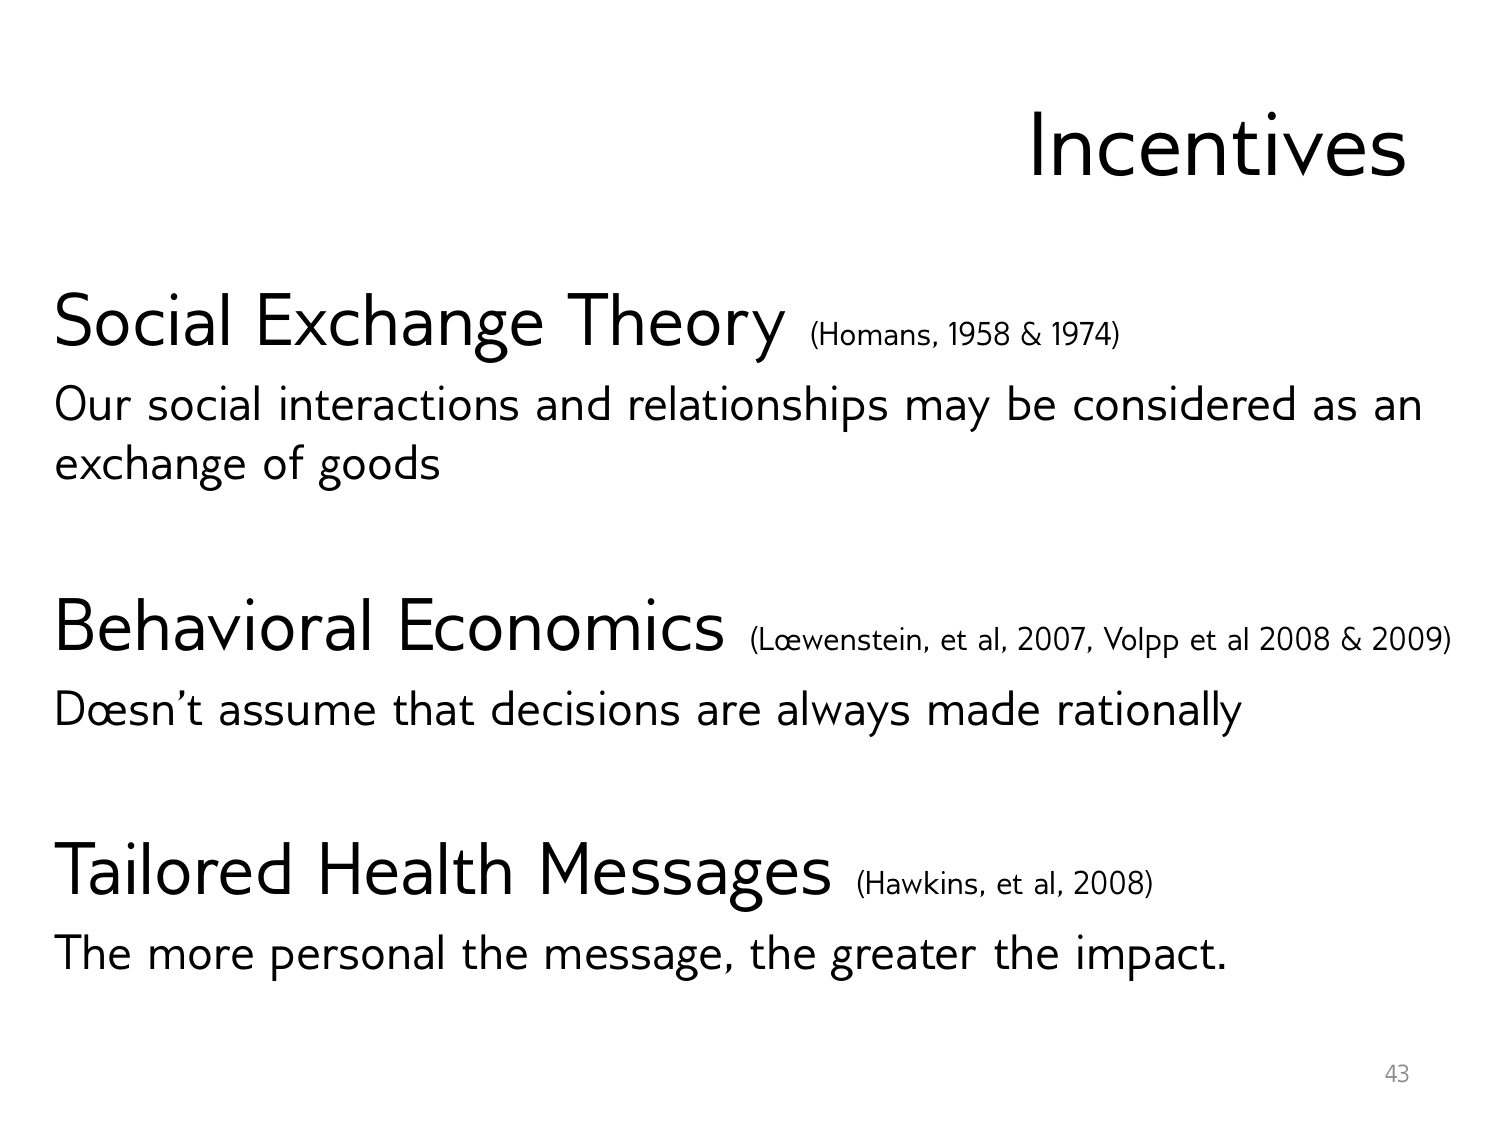

# Incentives
Social Exchange Theory (Homans, 1958 & 1974)
Our social interactions and relationships may be considered as an exchange of goods

Behavioral Economics (Loewenstein, et al, 2007, Volpp et al 2008 & 2009)
Doesn’t assume that decisions are always made rationally

Tailored Health Messages (Hawkins, et al, 2008)
The more personal the message, the greater the impact.

43